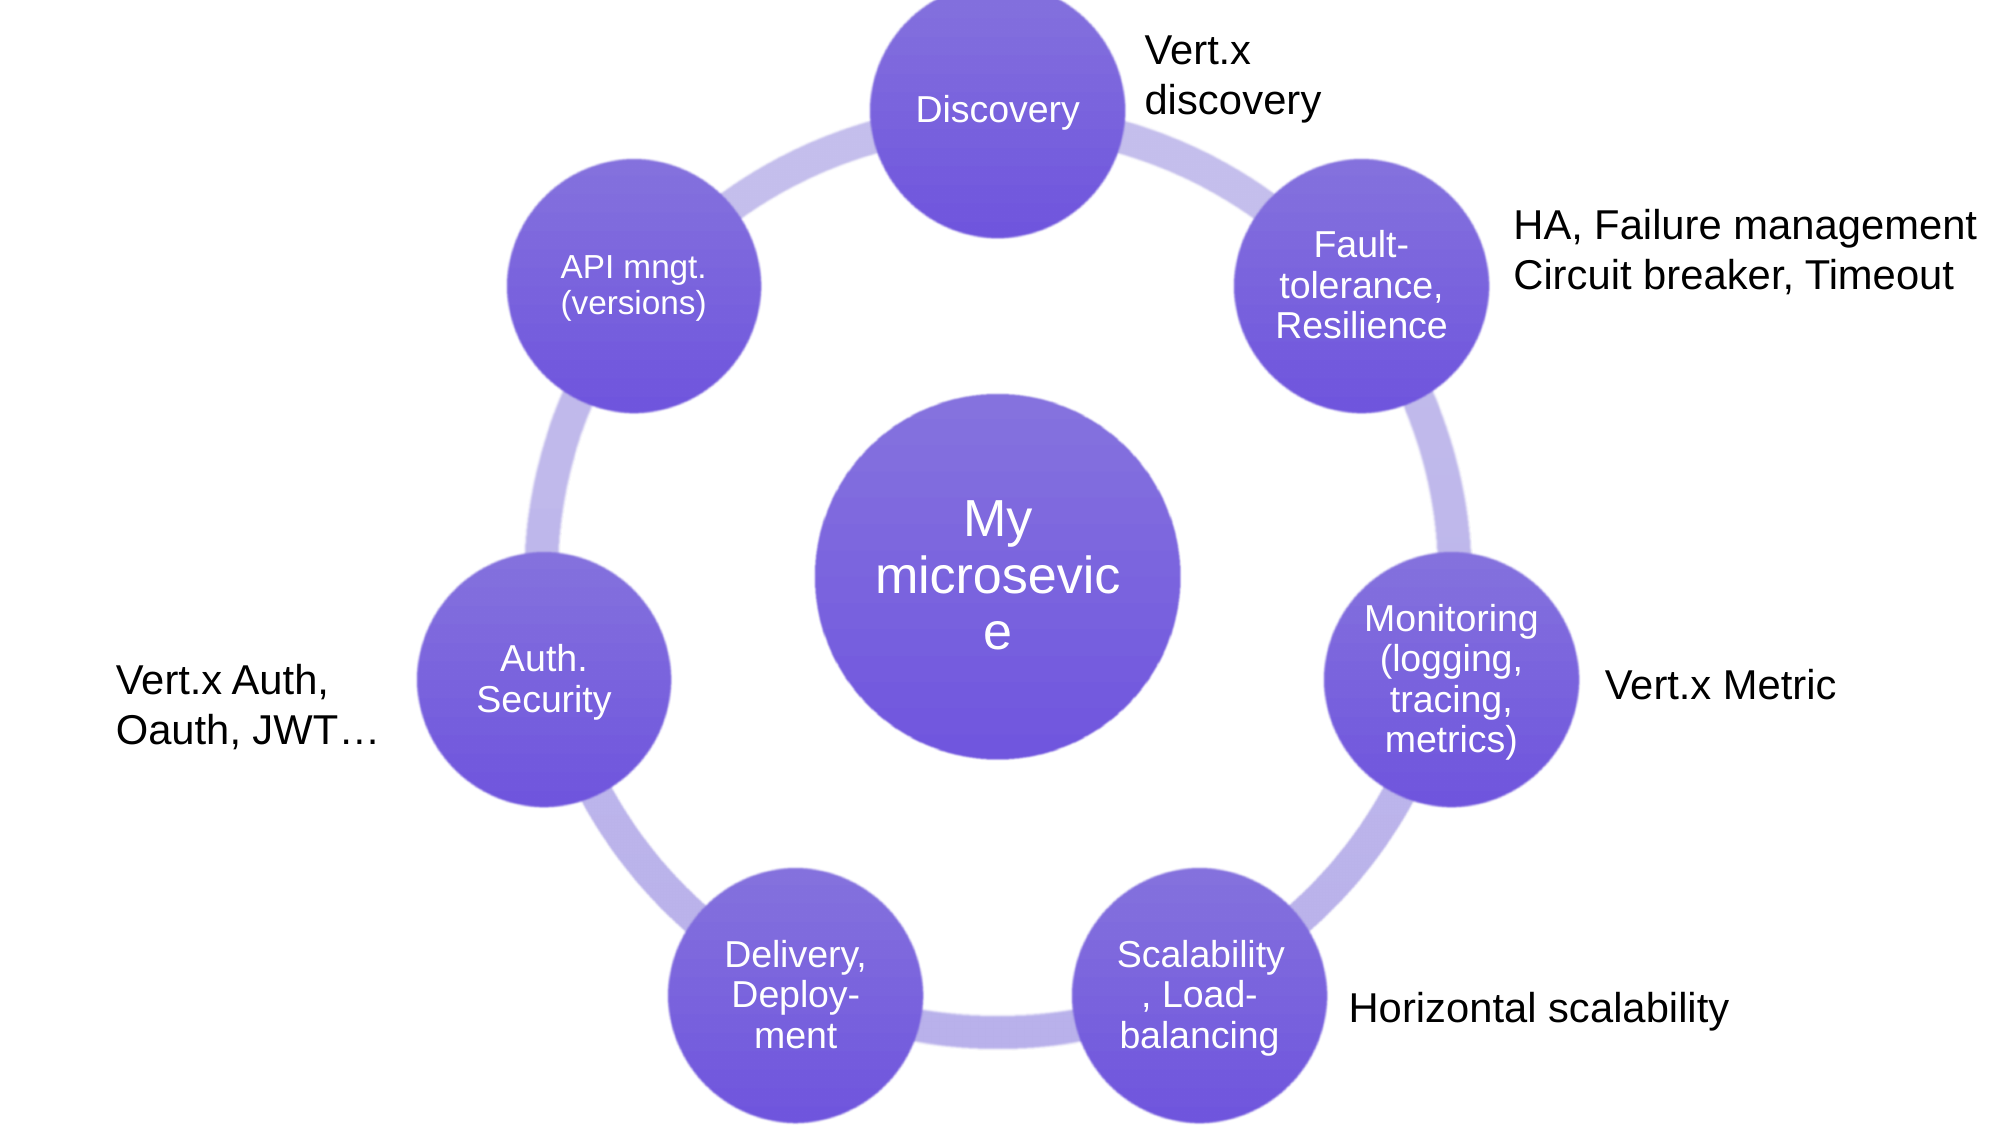

My microsevice
Discovery
Fault-tolerance, Resilience
Monitoring (logging, tracing, metrics)
Scalability, Load-balancing
Delivery,
Deploy-ment
Auth. Security
API mngt.
(versions)
Vert.x
discovery
HA, Failure management
Circuit breaker, Timeout
Vert.x Auth,
Oauth, JWT…
Vert.x Metric
Horizontal scalability